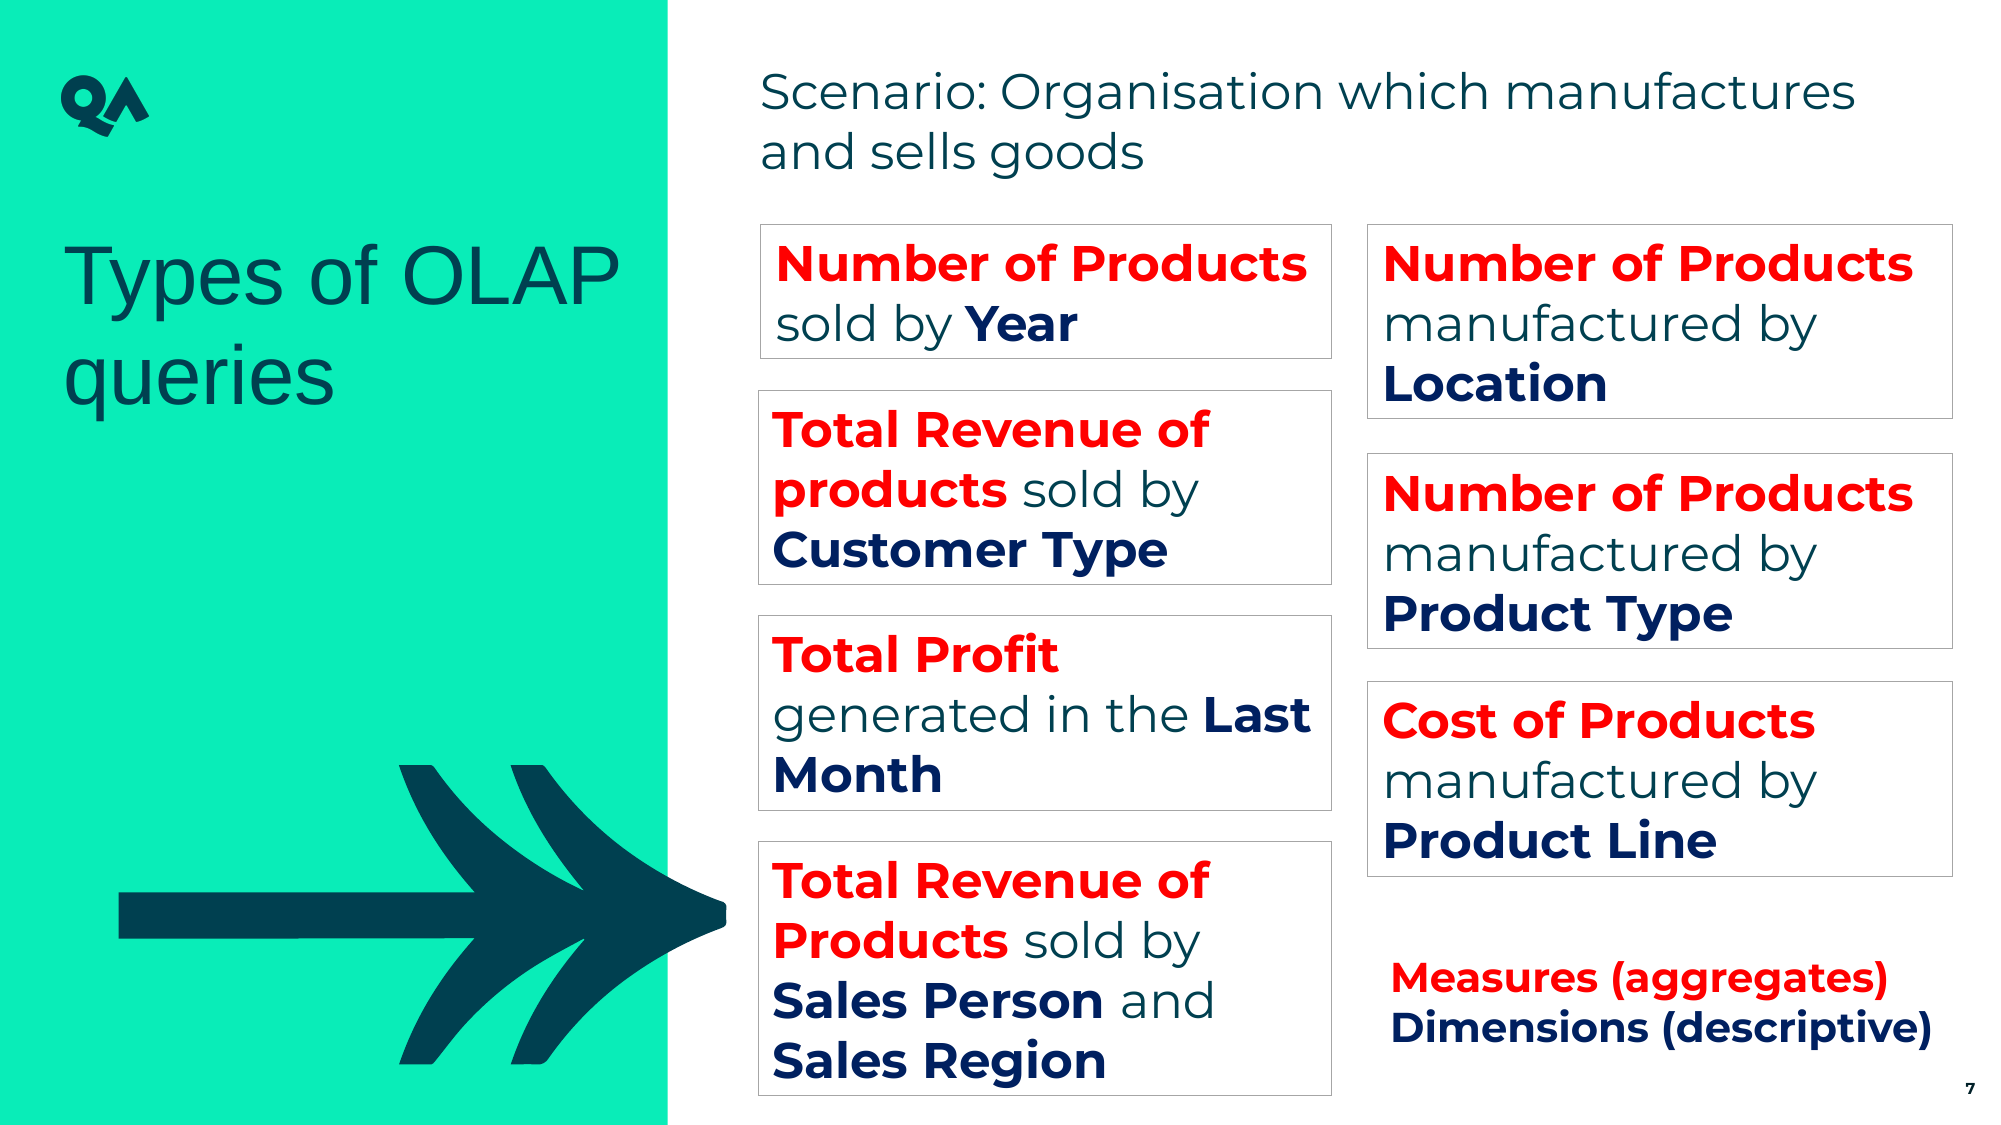

Scenario: Organisation which manufactures and sells goods

Types of OLAP queries
Number of Products sold by Year
Number of Products manufactured by Location
Total Revenue of products sold by Customer Type
Number of Products manufactured by Product Type
Total Profit generated in the Last Month
Cost of Products manufactured by Product Line
Total Revenue of Products sold by Sales Person and Sales Region
Measures (aggregates)
Dimensions (descriptive)
7